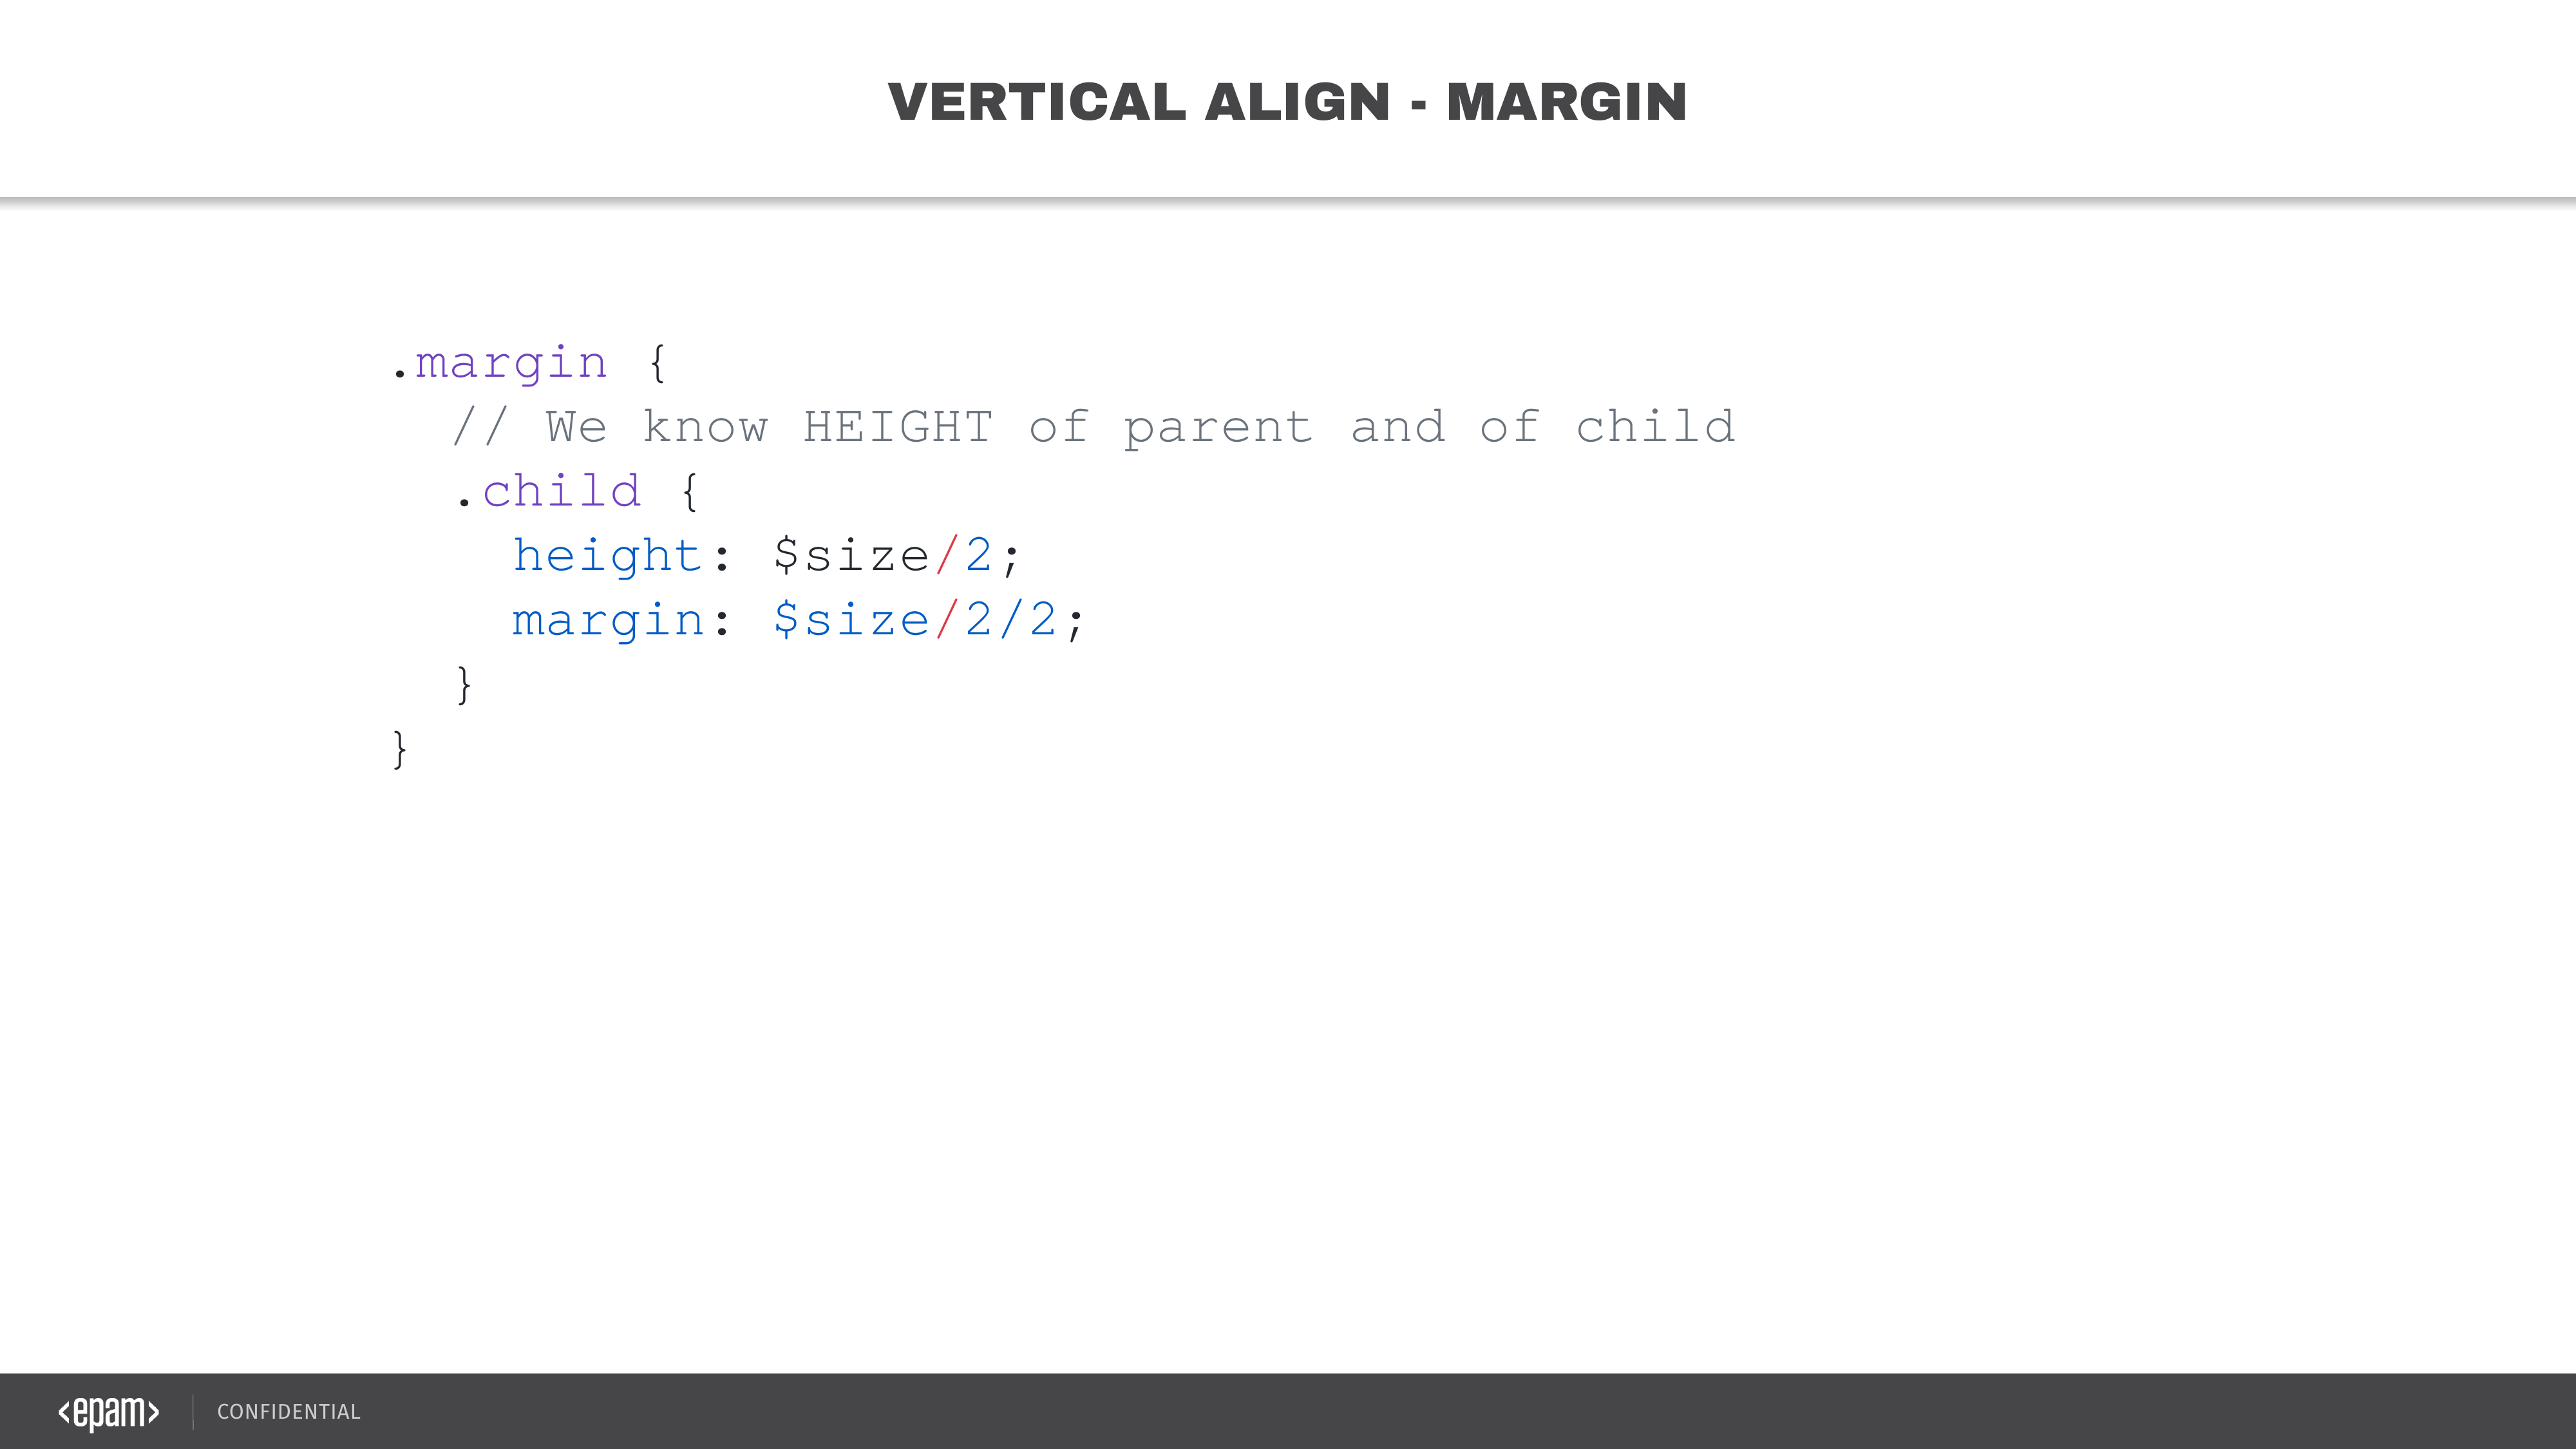

VERTICAL ALIGN - margin
.margin {
  // We know HEIGHT of parent and of child
  .child {
    height: $size/2;
    margin: $size/2/2;
  }
}